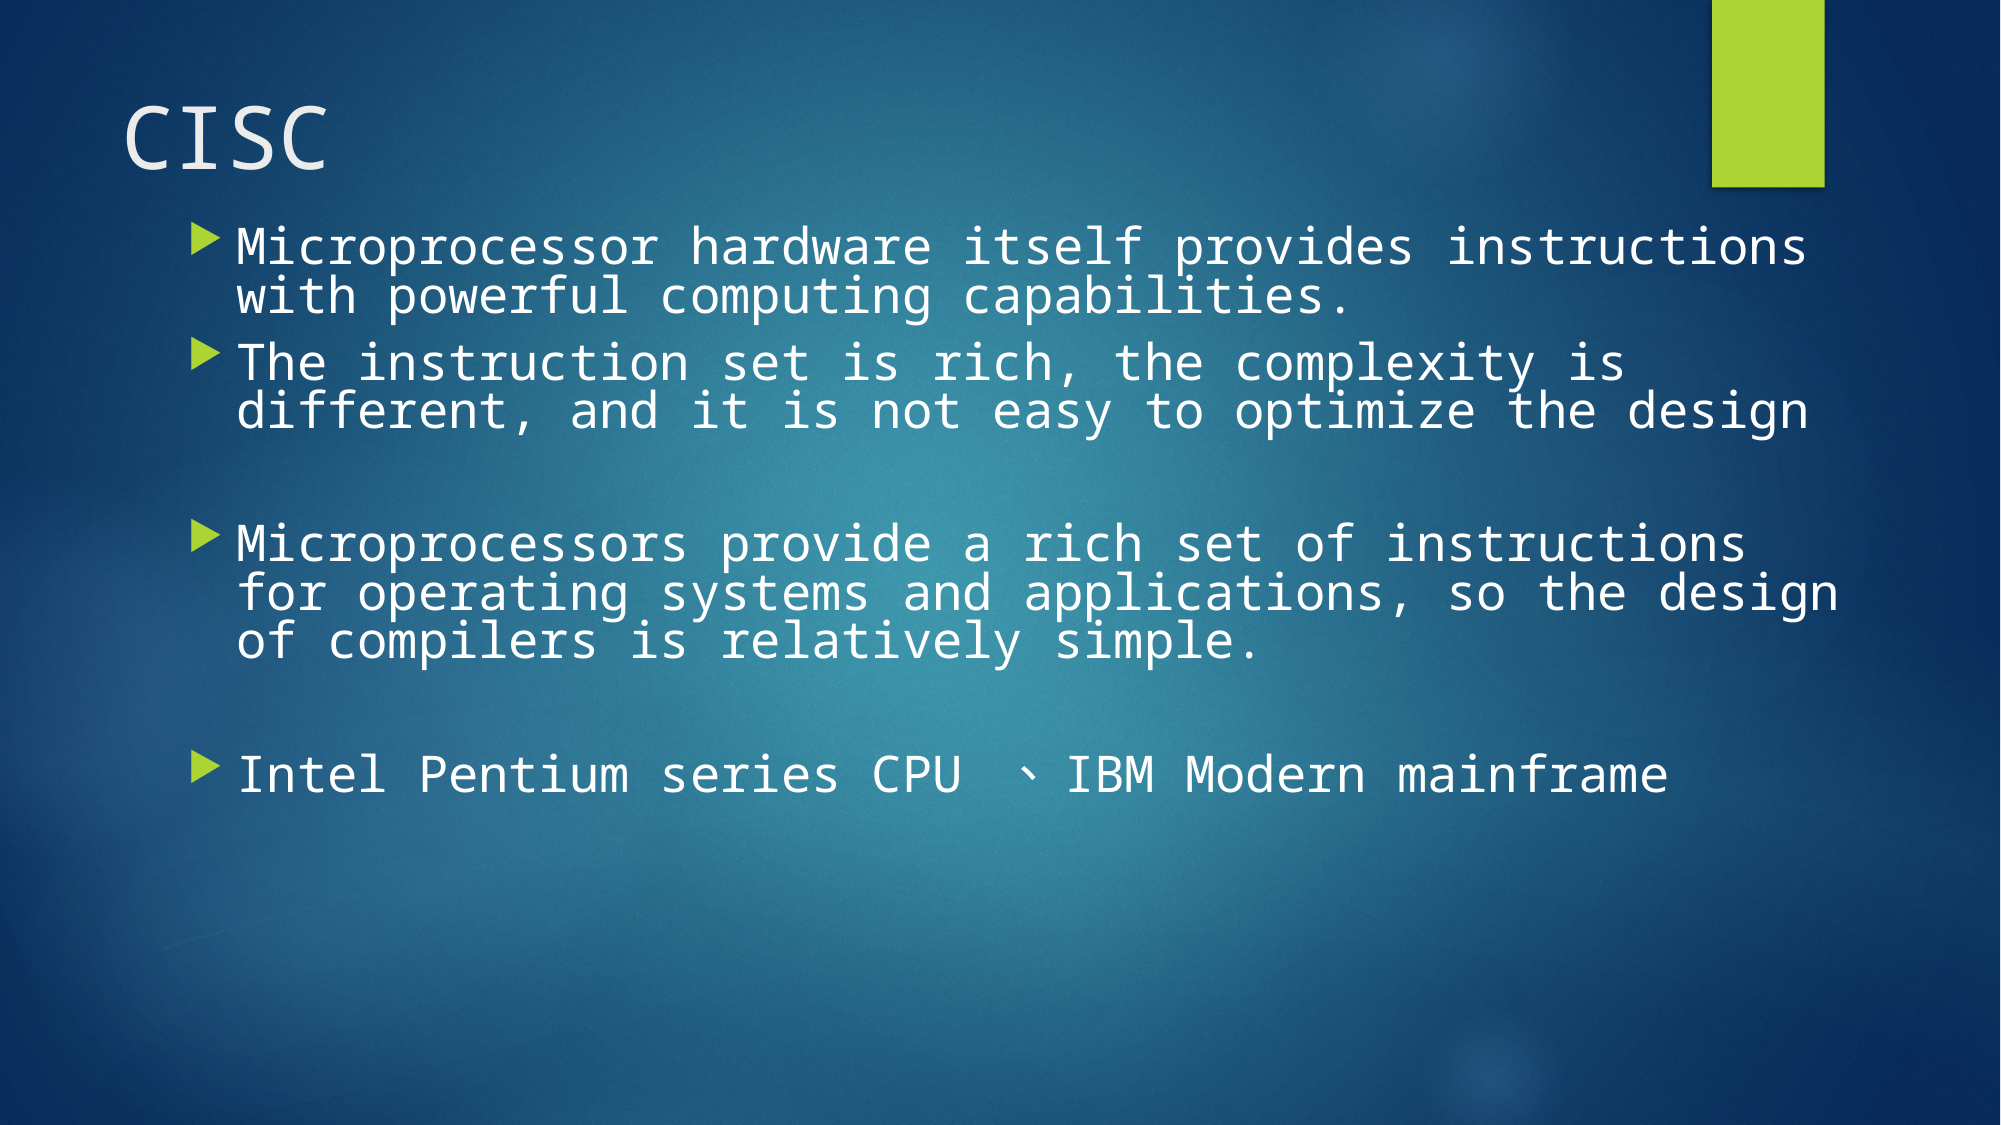

# CISC
Microprocessor hardware itself provides instructions with powerful computing capabilities.
The instruction set is rich, the complexity is different, and it is not easy to optimize the design

Microprocessors provide a rich set of instructions for operating systems and applications, so the design of compilers is relatively simple.

Intel Pentium series CPU 、IBM Modern mainframe